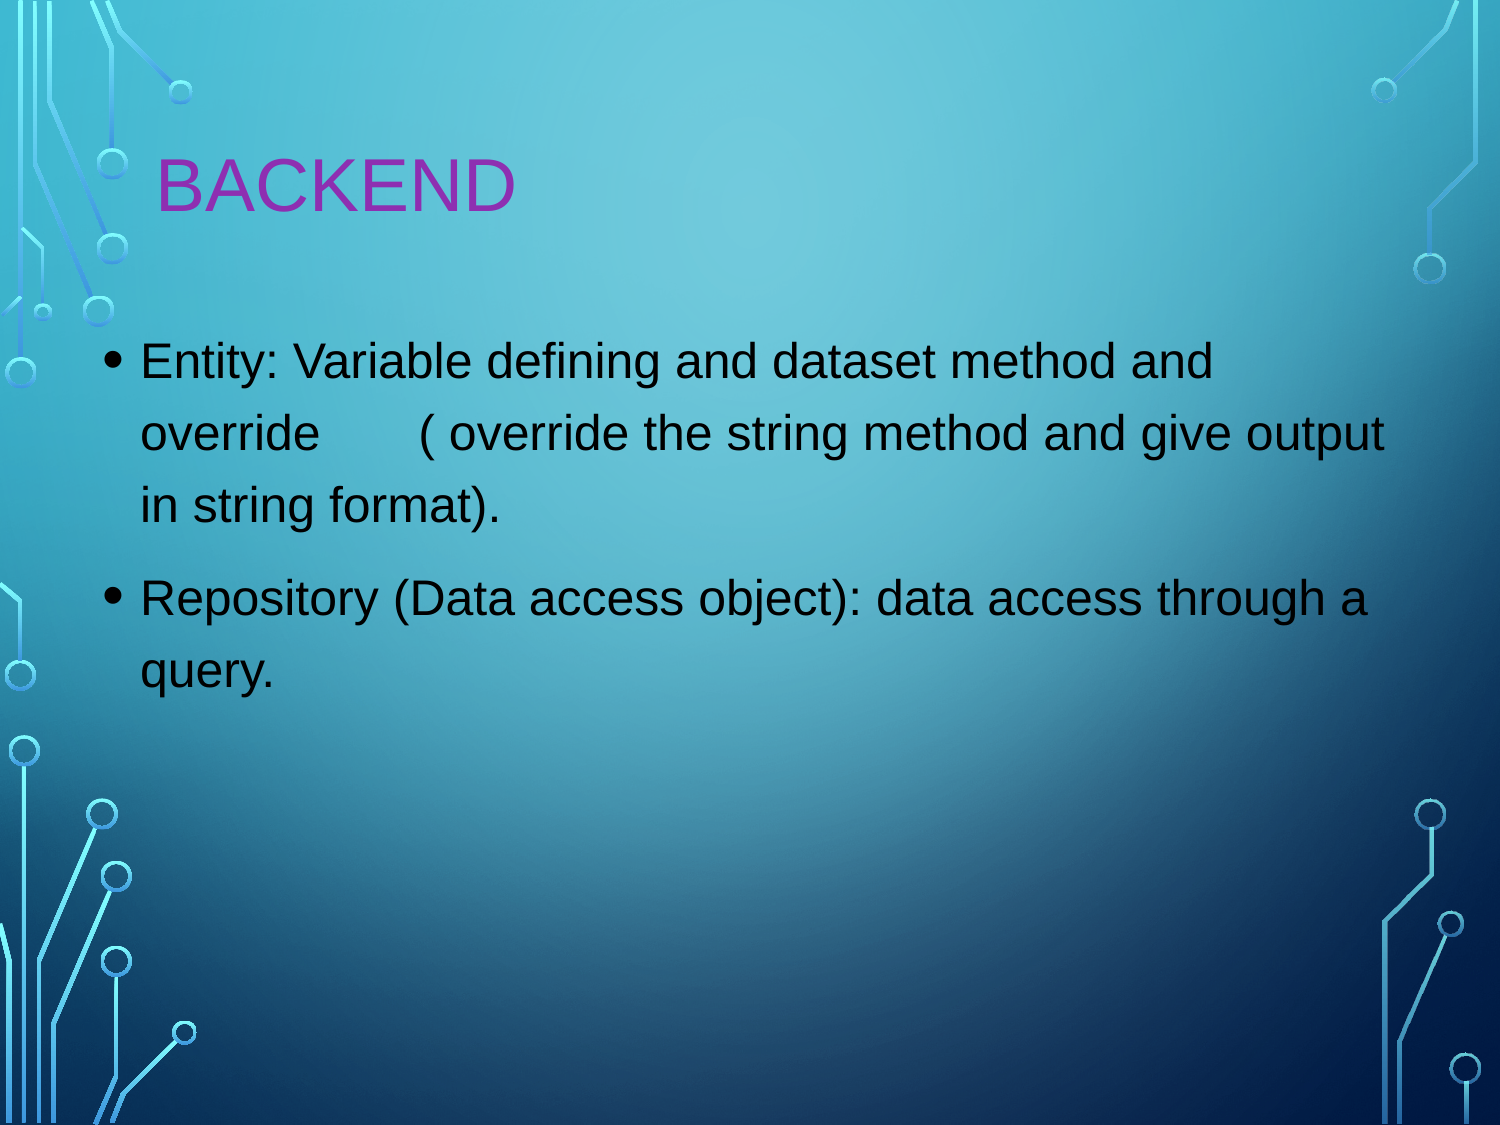

# Backend
Entity: Variable defining and dataset method and override       ( override the string method and give output in string format).
Repository (Data access object): data access through a query.